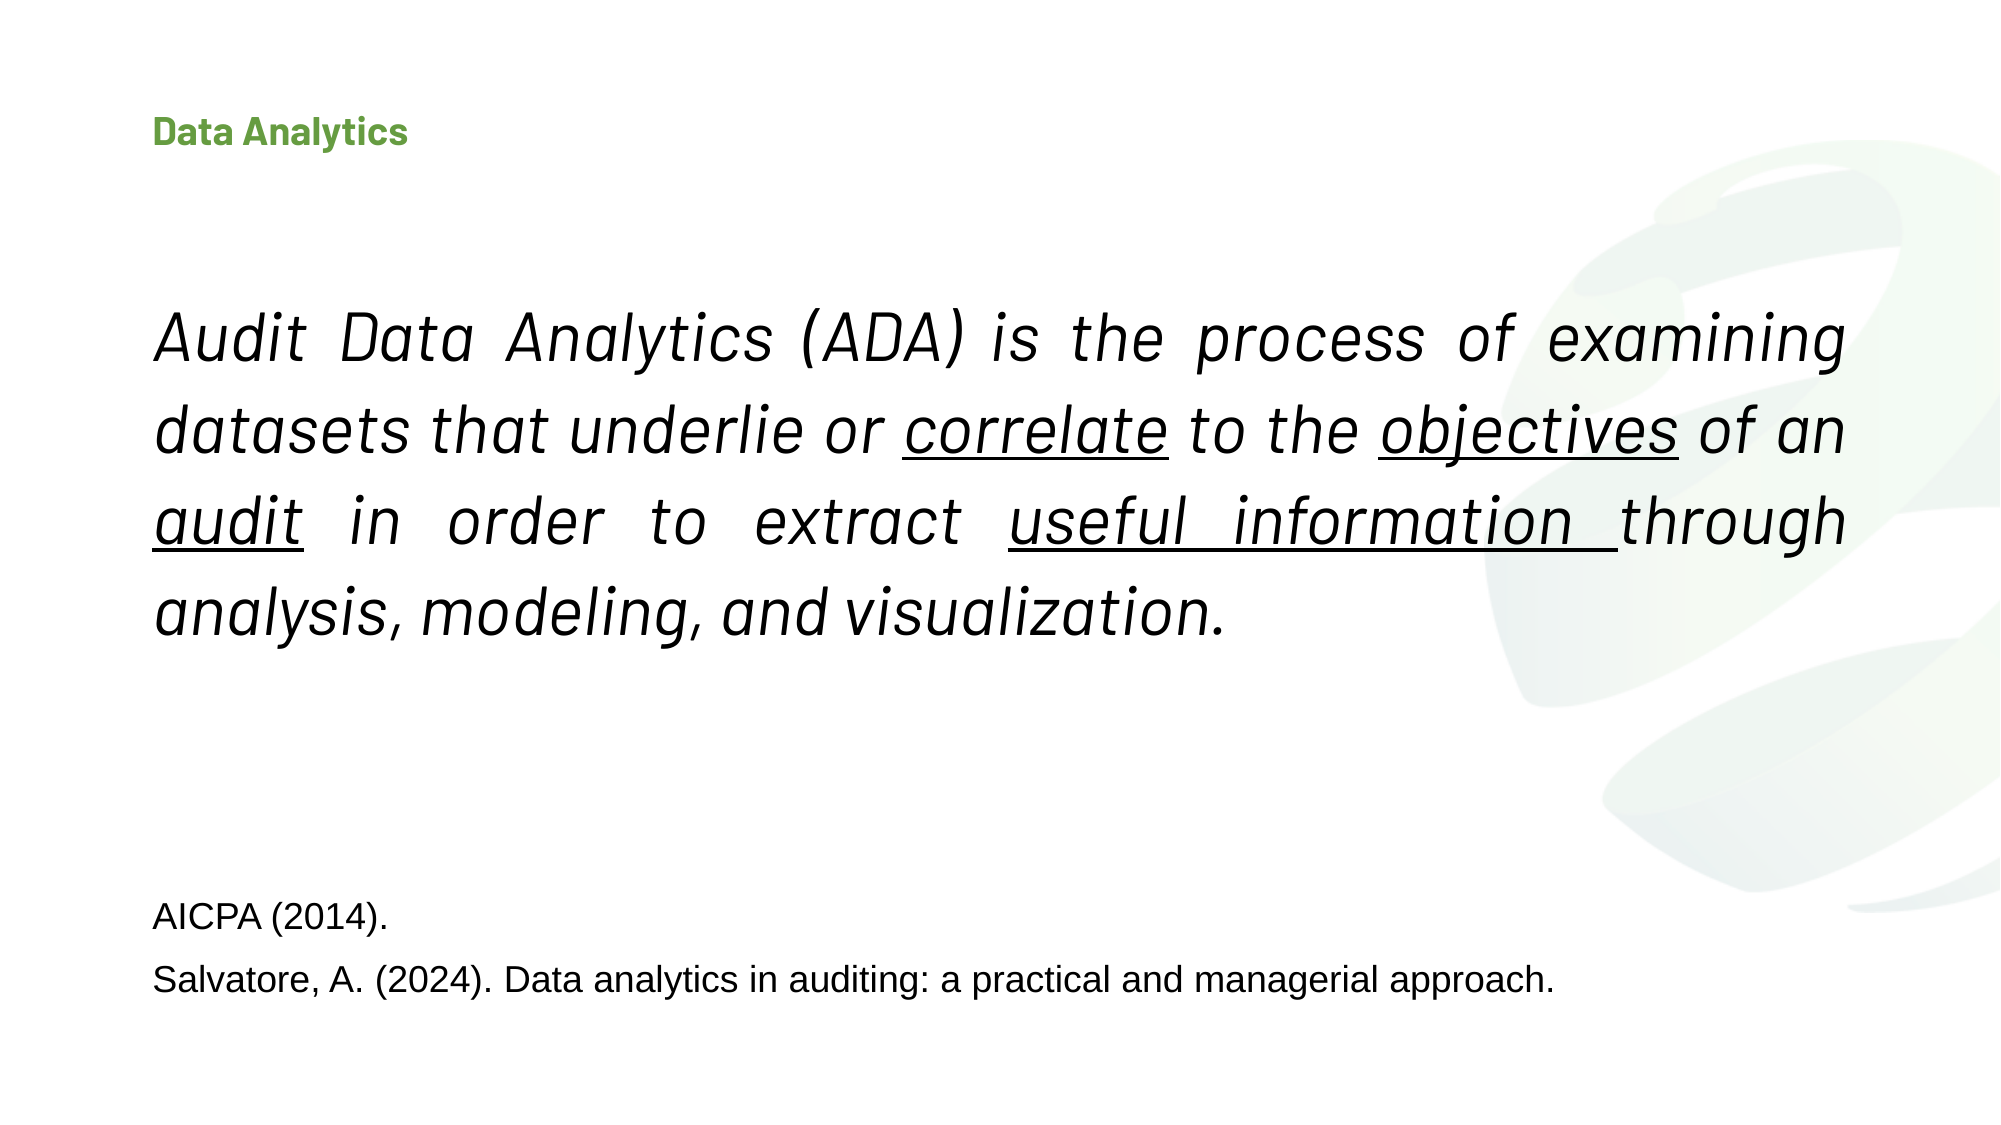

# Data Analytics
Audit Data Analytics (ADA) is the process of examining datasets that underlie or correlate to the objectives of an audit in order to extract useful information through analysis, modeling, and visualization.

AICPA (2014).
Salvatore, A. (2024). Data analytics in auditing: a practical and managerial approach.